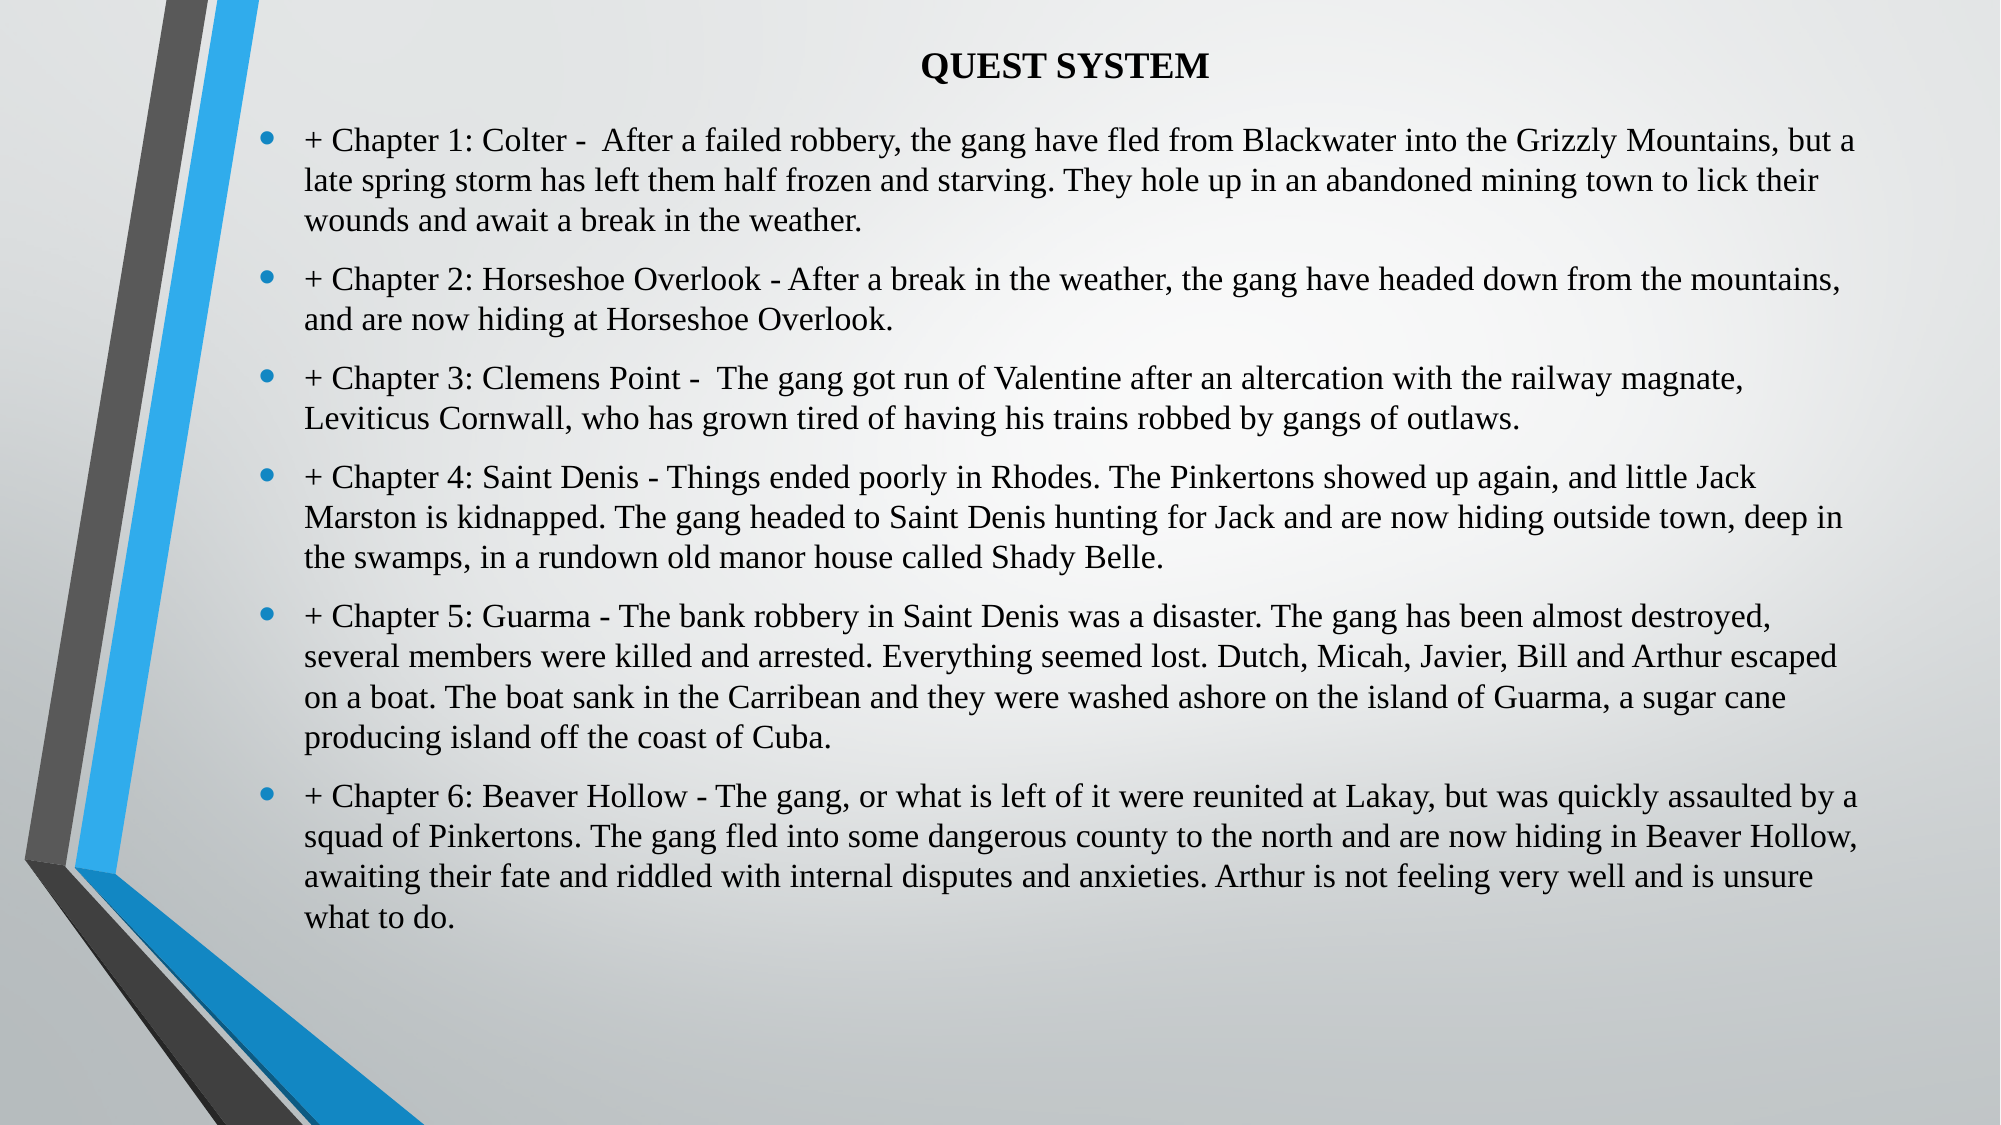

# QUEST SYSTEM
+ Chapter 1: Colter -  After a failed robbery, the gang have fled from Blackwater into the Grizzly Mountains, but a late spring storm has left them half frozen and starving. They hole up in an abandoned mining town to lick their wounds and await a break in the weather.
+ Chapter 2: Horseshoe Overlook - After a break in the weather, the gang have headed down from the mountains, and are now hiding at Horseshoe Overlook.
+ Chapter 3: Clemens Point -  The gang got run of Valentine after an altercation with the railway magnate, Leviticus Cornwall, who has grown tired of having his trains robbed by gangs of outlaws.
+ Chapter 4: Saint Denis - Things ended poorly in Rhodes. The Pinkertons showed up again, and little Jack Marston is kidnapped. The gang headed to Saint Denis hunting for Jack and are now hiding outside town, deep in the swamps, in a rundown old manor house called Shady Belle.
+ Chapter 5: Guarma - The bank robbery in Saint Denis was a disaster. The gang has been almost destroyed, several members were killed and arrested. Everything seemed lost. Dutch, Micah, Javier, Bill and Arthur escaped on a boat. The boat sank in the Carribean and they were washed ashore on the island of Guarma, a sugar cane producing island off the coast of Cuba.
+ Chapter 6: Beaver Hollow - The gang, or what is left of it were reunited at Lakay, but was quickly assaulted by a squad of Pinkertons. The gang fled into some dangerous county to the north and are now hiding in Beaver Hollow, awaiting their fate and riddled with internal disputes and anxieties. Arthur is not feeling very well and is unsure what to do.